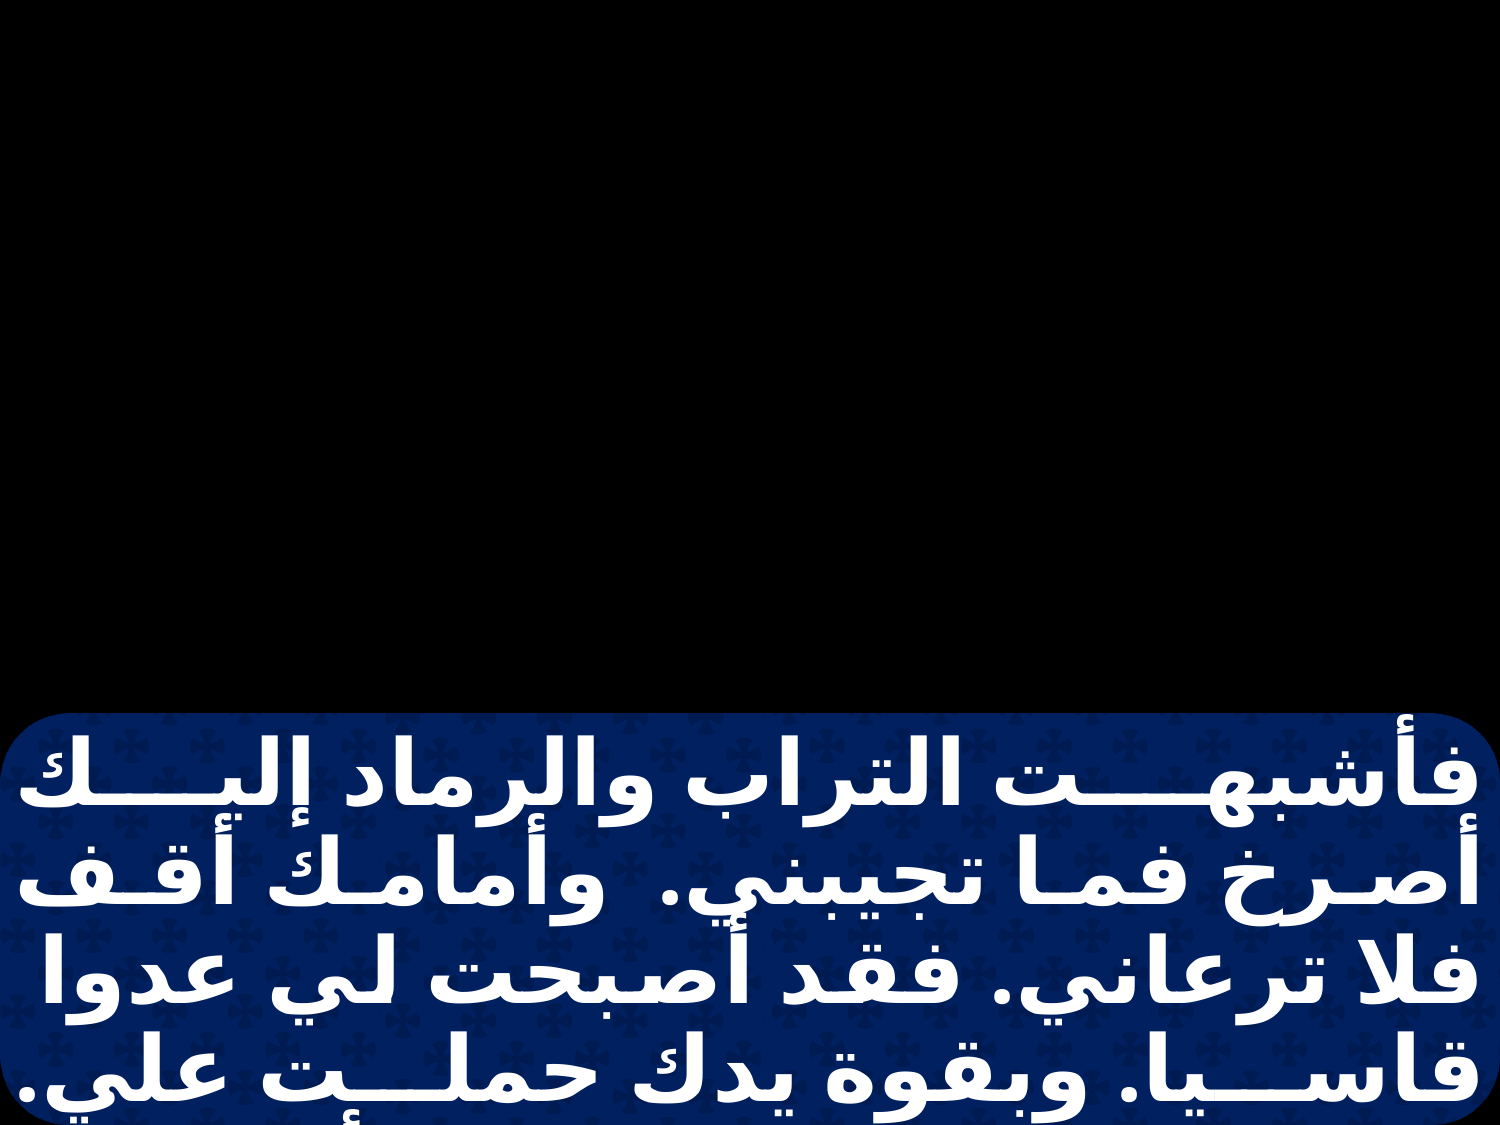

فأشبهت التراب والرماد إليك أصرخ فما تجيبني.  وأمامك أقف فلا ترعاني. فقد أصبحت لي عدوا  قاسيا. وبقوة يدك حملت علي. خطفتني وعلى  العاصف أركبتني وزعزعتني لتمحقني. فعلمت أنك